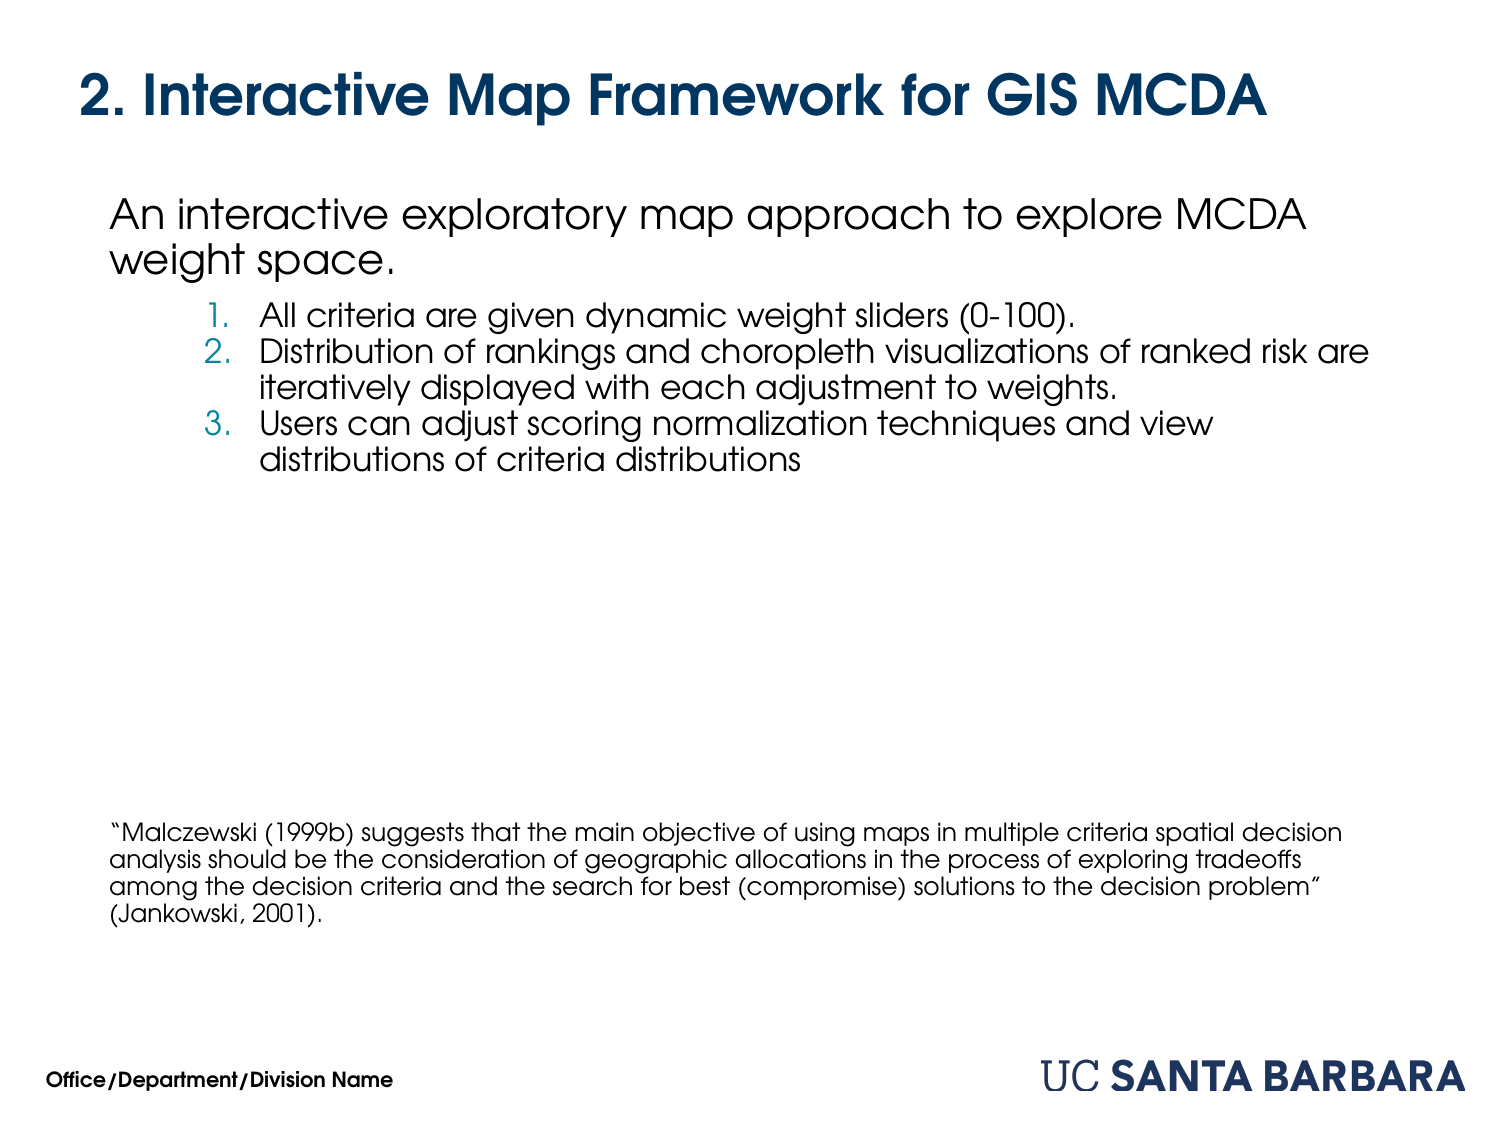

# 2. Interactive Map Framework for GIS MCDA
An interactive exploratory map approach to explore MCDA weight space.
All criteria are given dynamic weight sliders (0-100).
Distribution of rankings and choropleth visualizations of ranked risk are iteratively displayed with each adjustment to weights.
Users can adjust scoring normalization techniques and view distributions of criteria distributions

“Malczewski (1999b) suggests that the main objective of using maps in multiple criteria spatial decision analysis should be the consideration of geographic allocations in the process of exploring tradeoffs among the decision criteria and the search for best (compromise) solutions to the decision problem” (Jankowski, 2001).